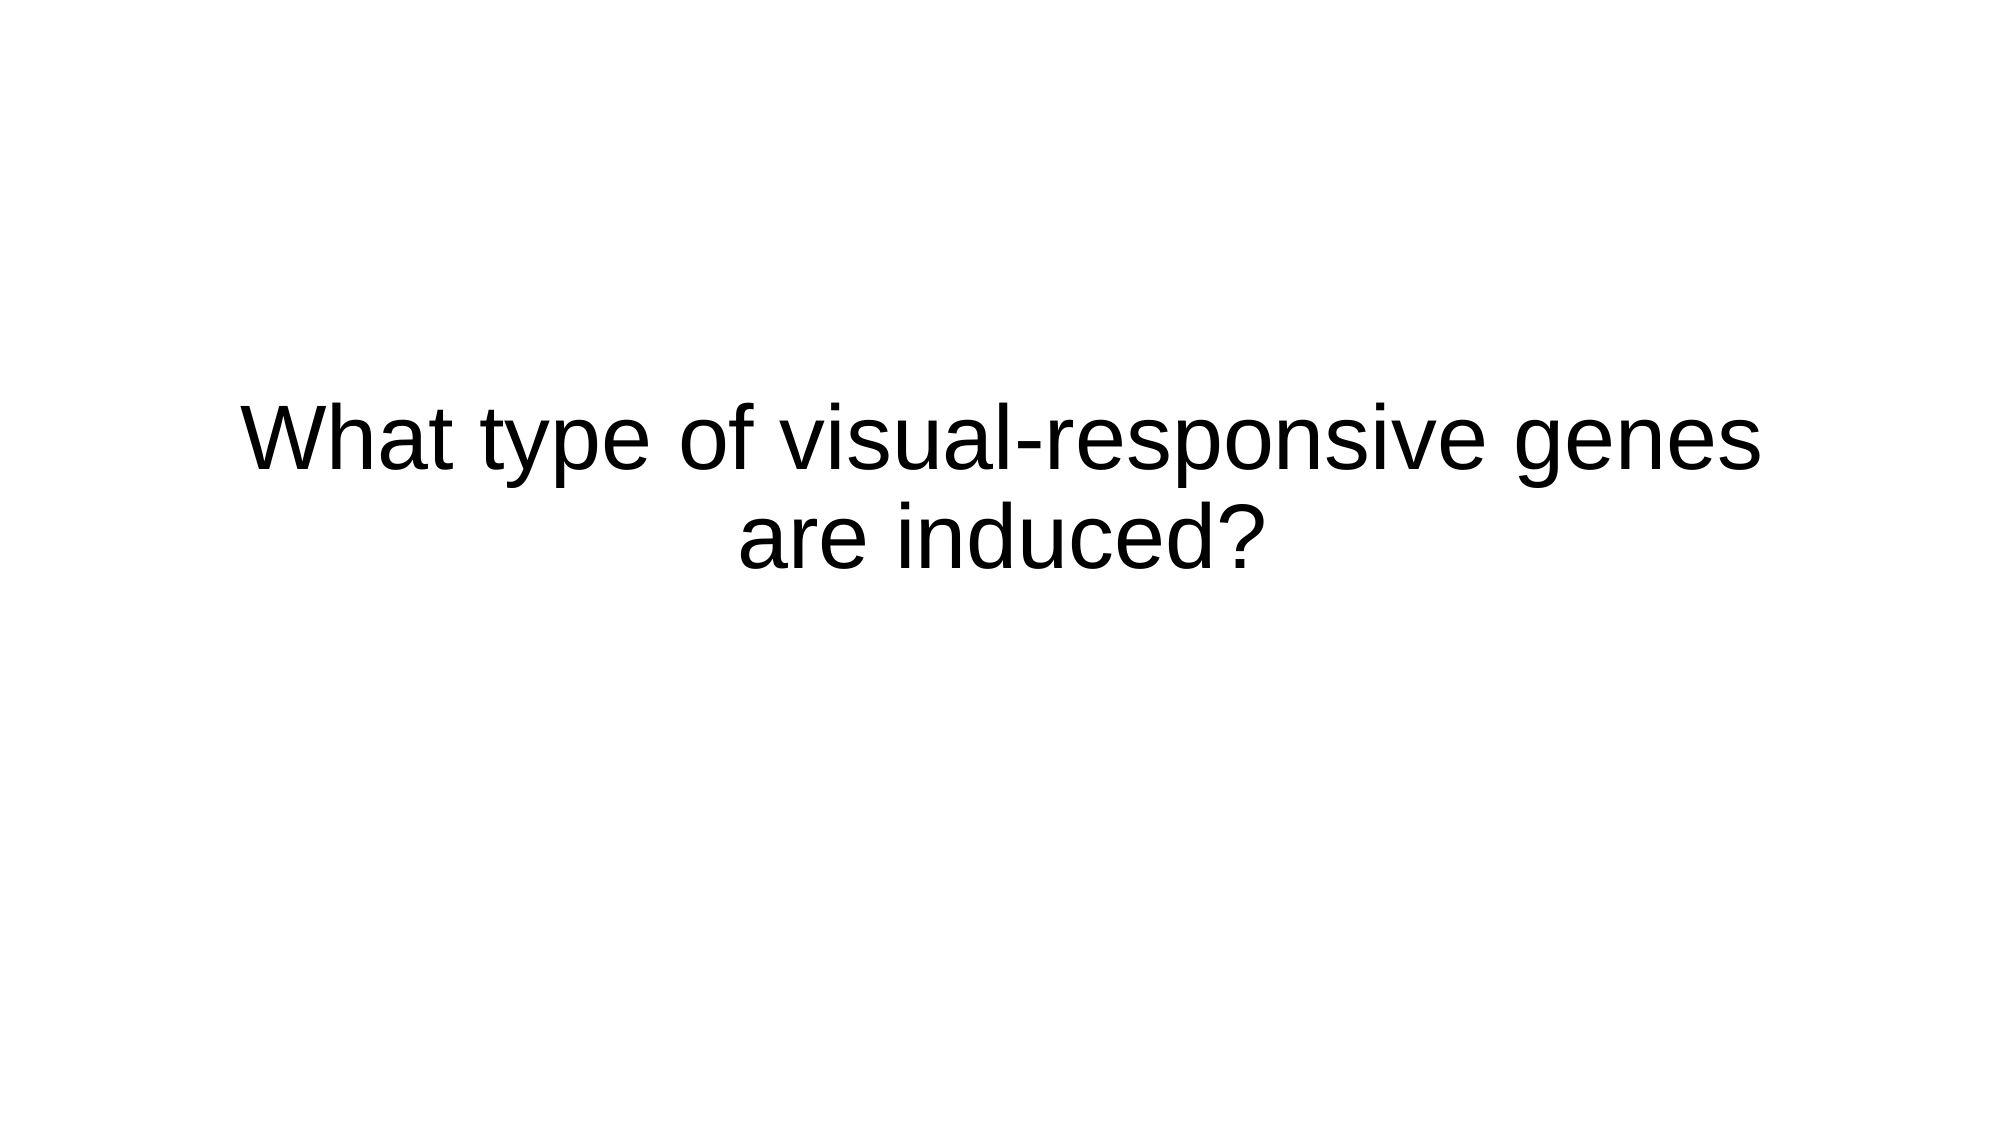

# What type of visual-responsive genes are induced?